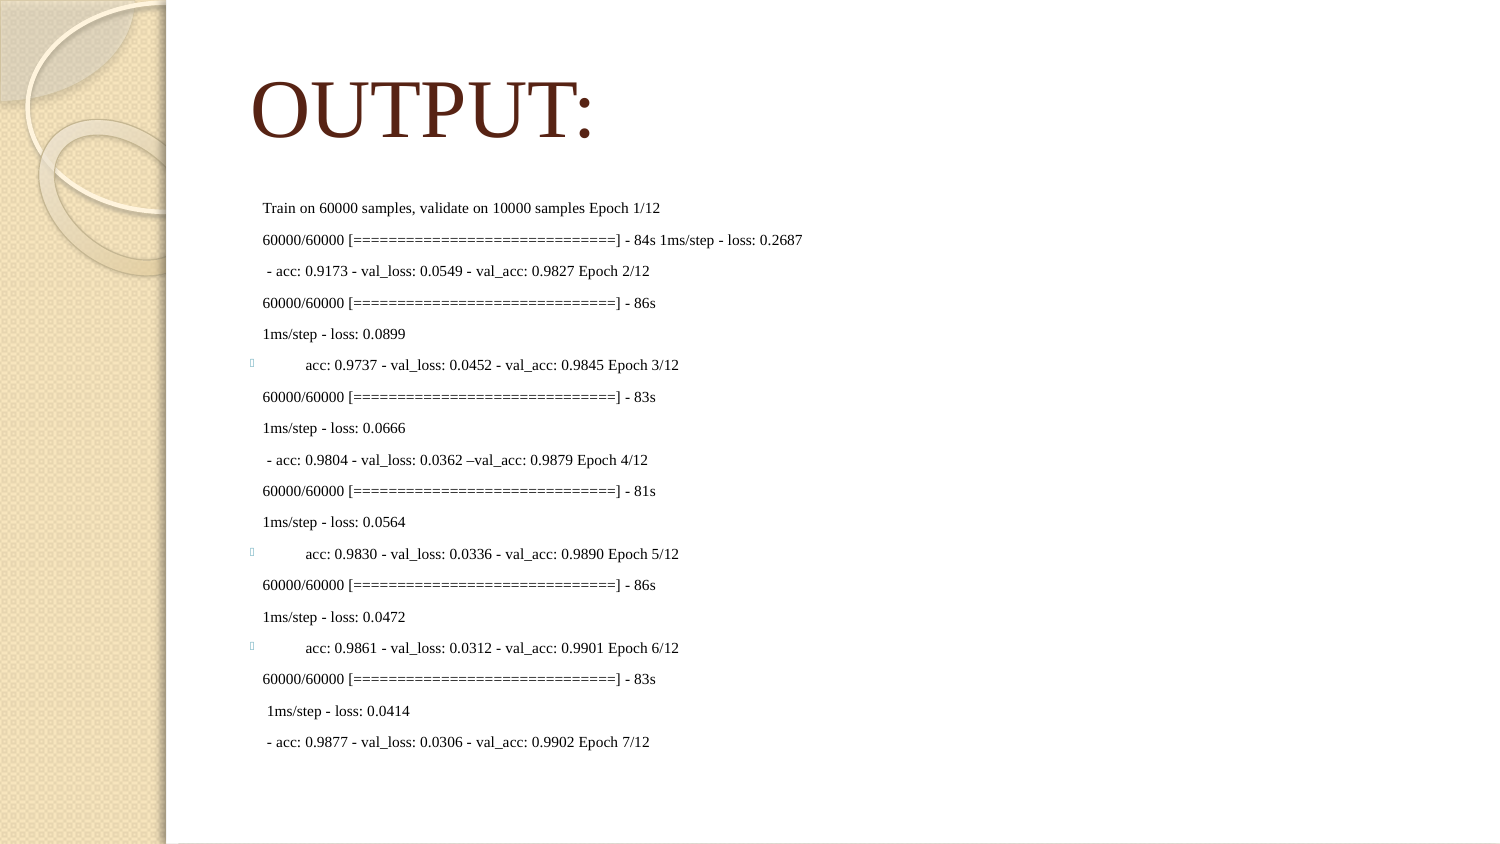

# OUTPUT:
Train on 60000 samples, validate on 10000 samples Epoch 1/12
60000/60000 [==============================] - 84s 1ms/step - loss: 0.2687
 - acc: 0.9173 - val_loss: 0.0549 - val_acc: 0.9827 Epoch 2/12
60000/60000 [==============================] - 86s
1ms/step - loss: 0.0899
acc: 0.9737 - val_loss: 0.0452 - val_acc: 0.9845 Epoch 3/12
60000/60000 [==============================] - 83s
1ms/step - loss: 0.0666
 - acc: 0.9804 - val_loss: 0.0362 –val_acc: 0.9879 Epoch 4/12
60000/60000 [==============================] - 81s
1ms/step - loss: 0.0564
acc: 0.9830 - val_loss: 0.0336 - val_acc: 0.9890 Epoch 5/12
60000/60000 [==============================] - 86s
1ms/step - loss: 0.0472
acc: 0.9861 - val_loss: 0.0312 - val_acc: 0.9901 Epoch 6/12
60000/60000 [==============================] - 83s
 1ms/step - loss: 0.0414
 - acc: 0.9877 - val_loss: 0.0306 - val_acc: 0.9902 Epoch 7/12